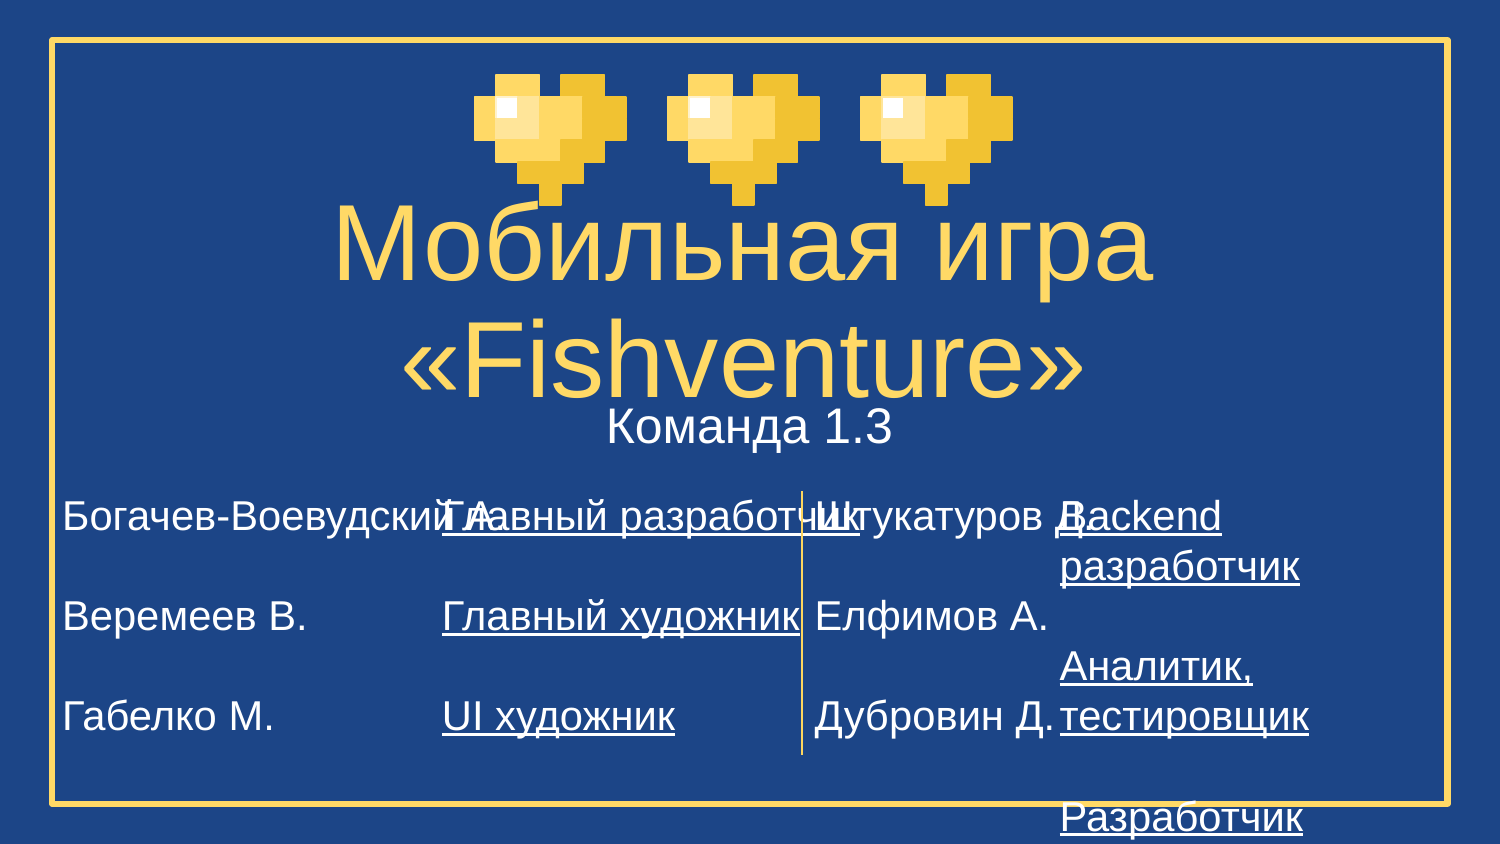

# Мобильная игра «Fishventure»
Команда 1.3
Богачев-Воевудский А.

Веремеев В.

Габелко М.
Главный разработчик

Главный художник

UI художник
Штукатуров Д.

Елфимов А.

Дубровин Д.
Backend разработчик

Аналитик, тестировщик

Разработчик